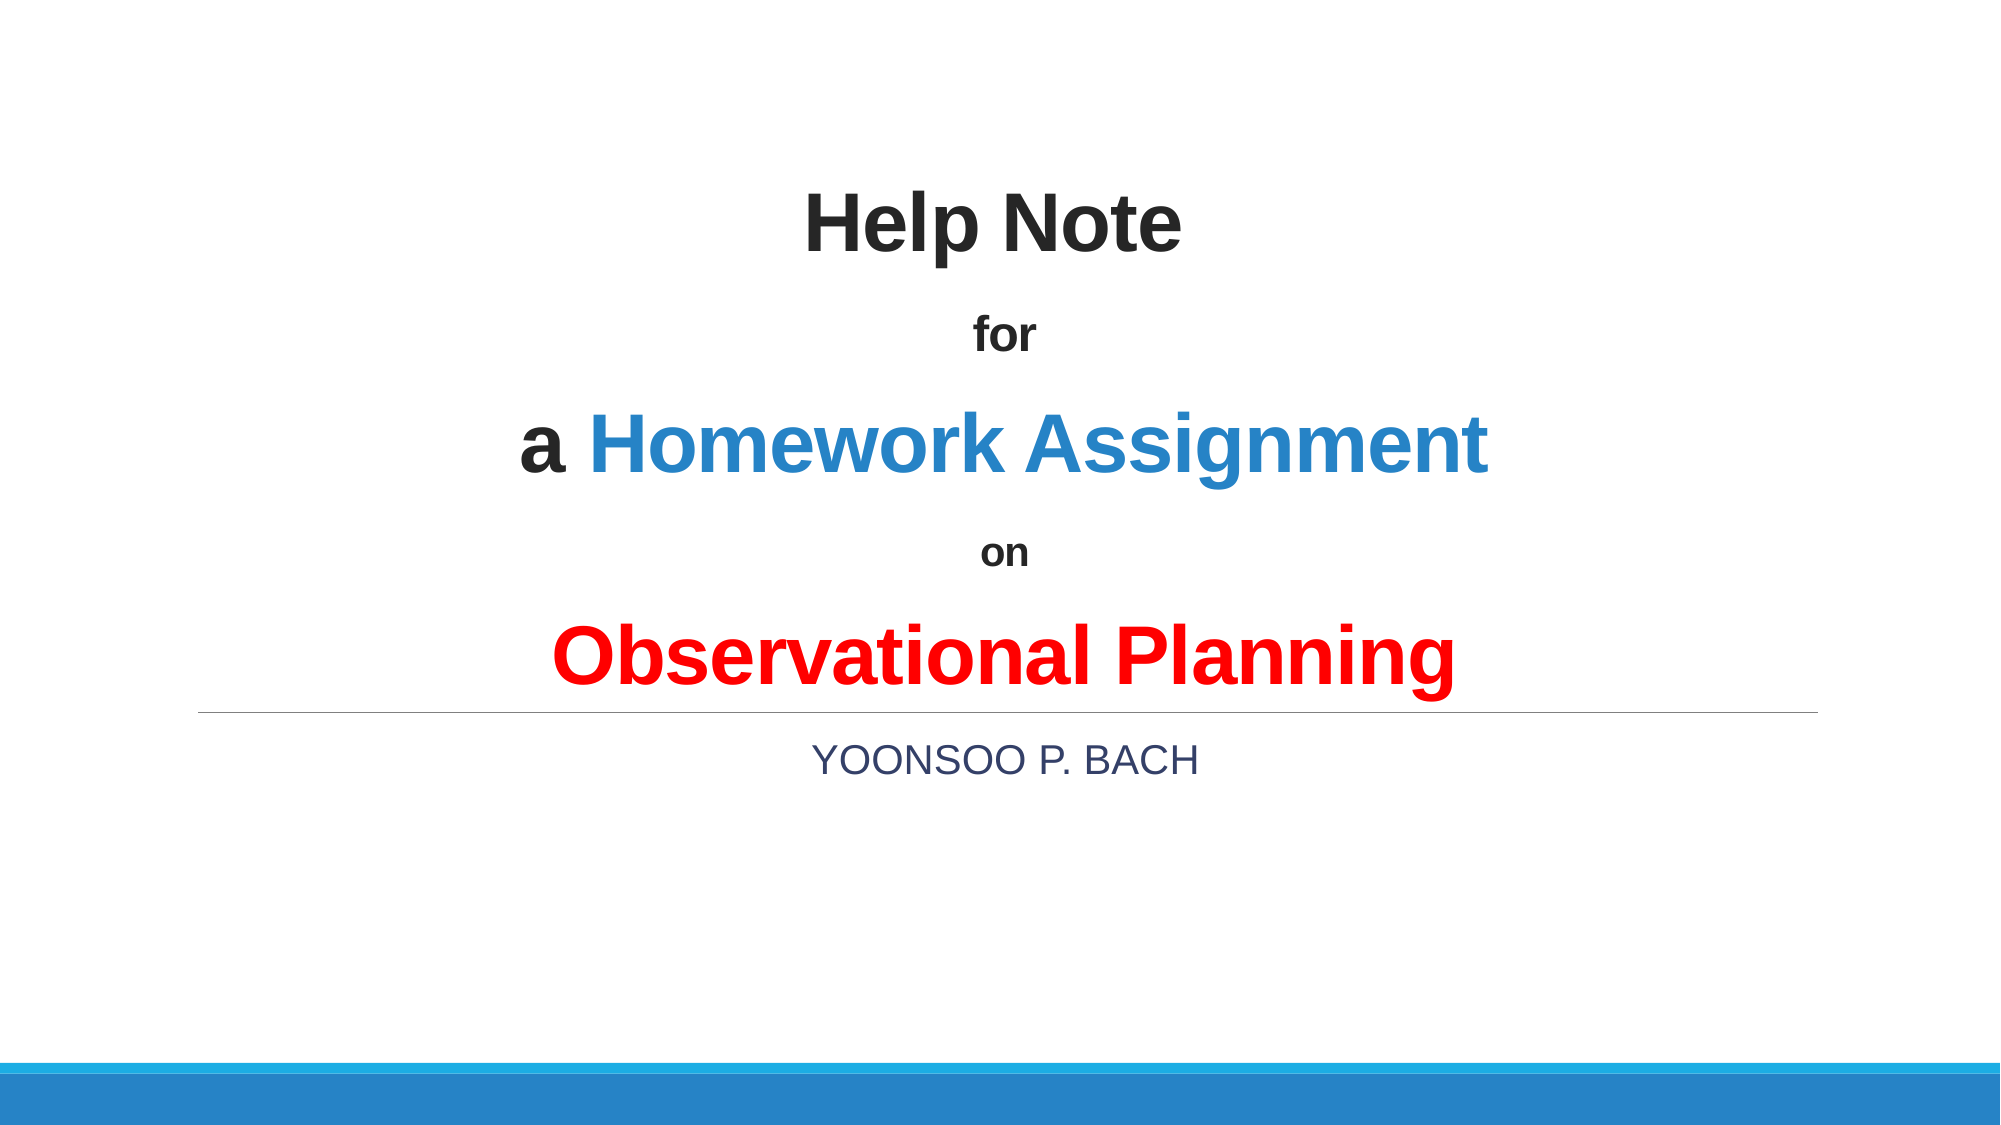

# Help Note for a Homework Assignment on Observational Planning
Yoonsoo P. Bach